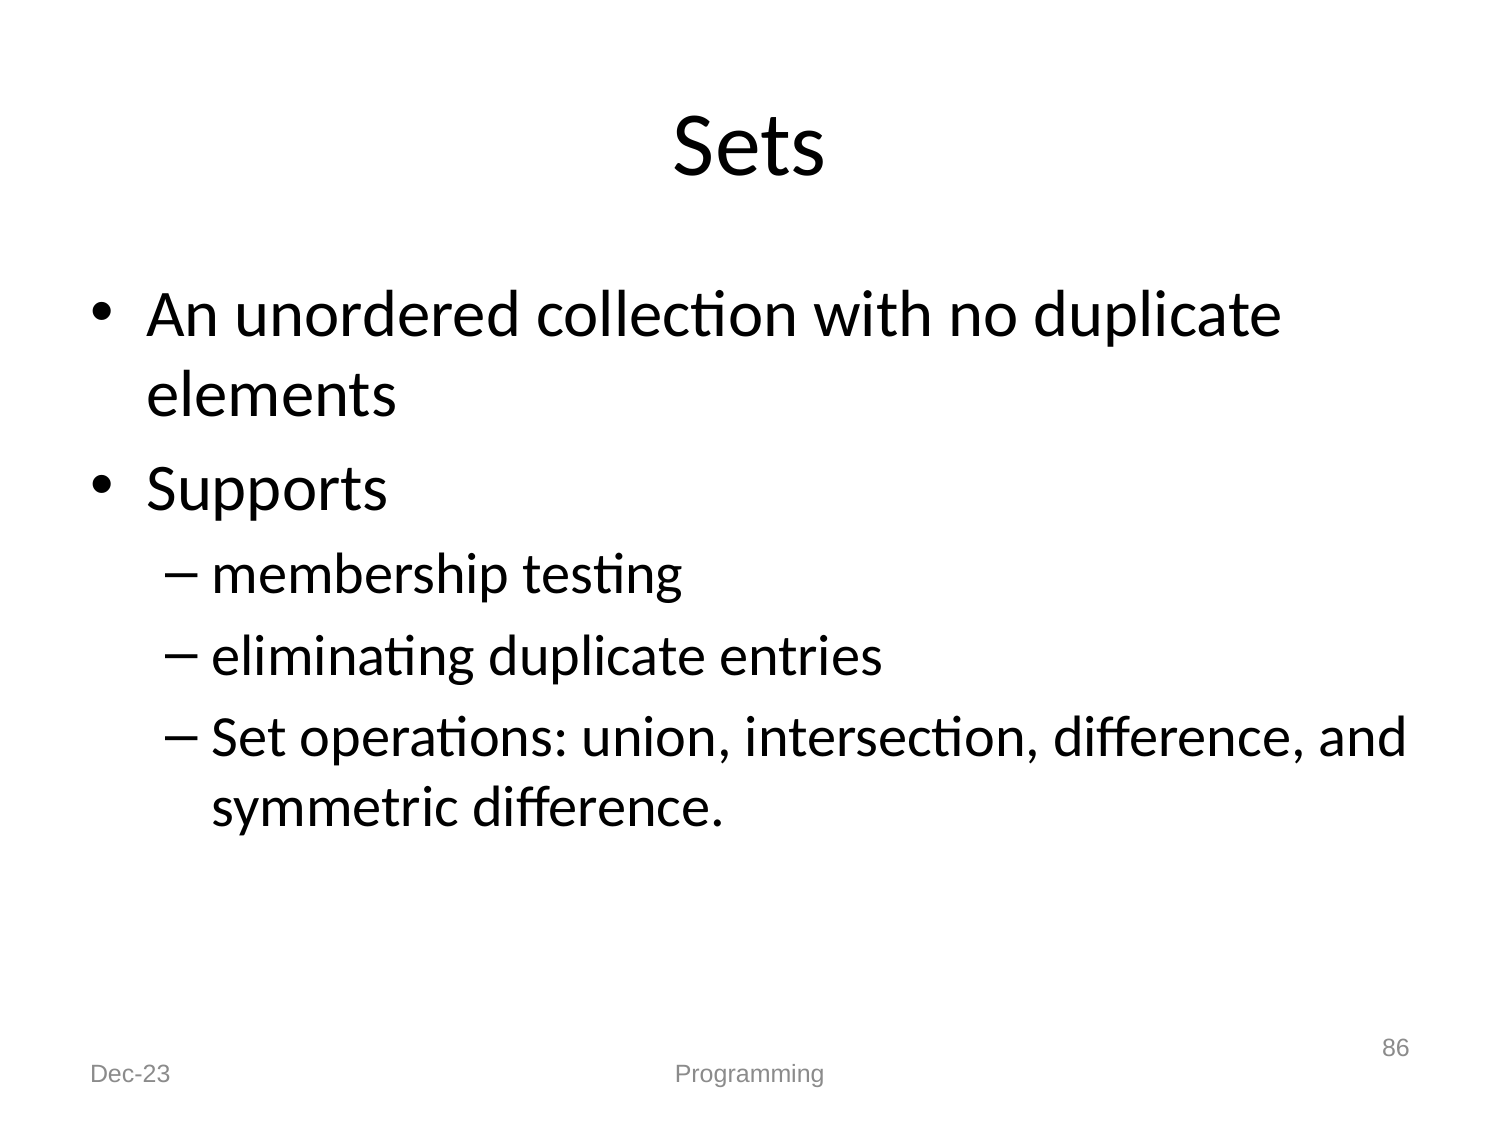

# Sets
An unordered collection with no duplicate elements
Supports
membership testing
eliminating duplicate entries
Set operations: union, intersection, difference, and symmetric difference.
86
Dec-23
Programming